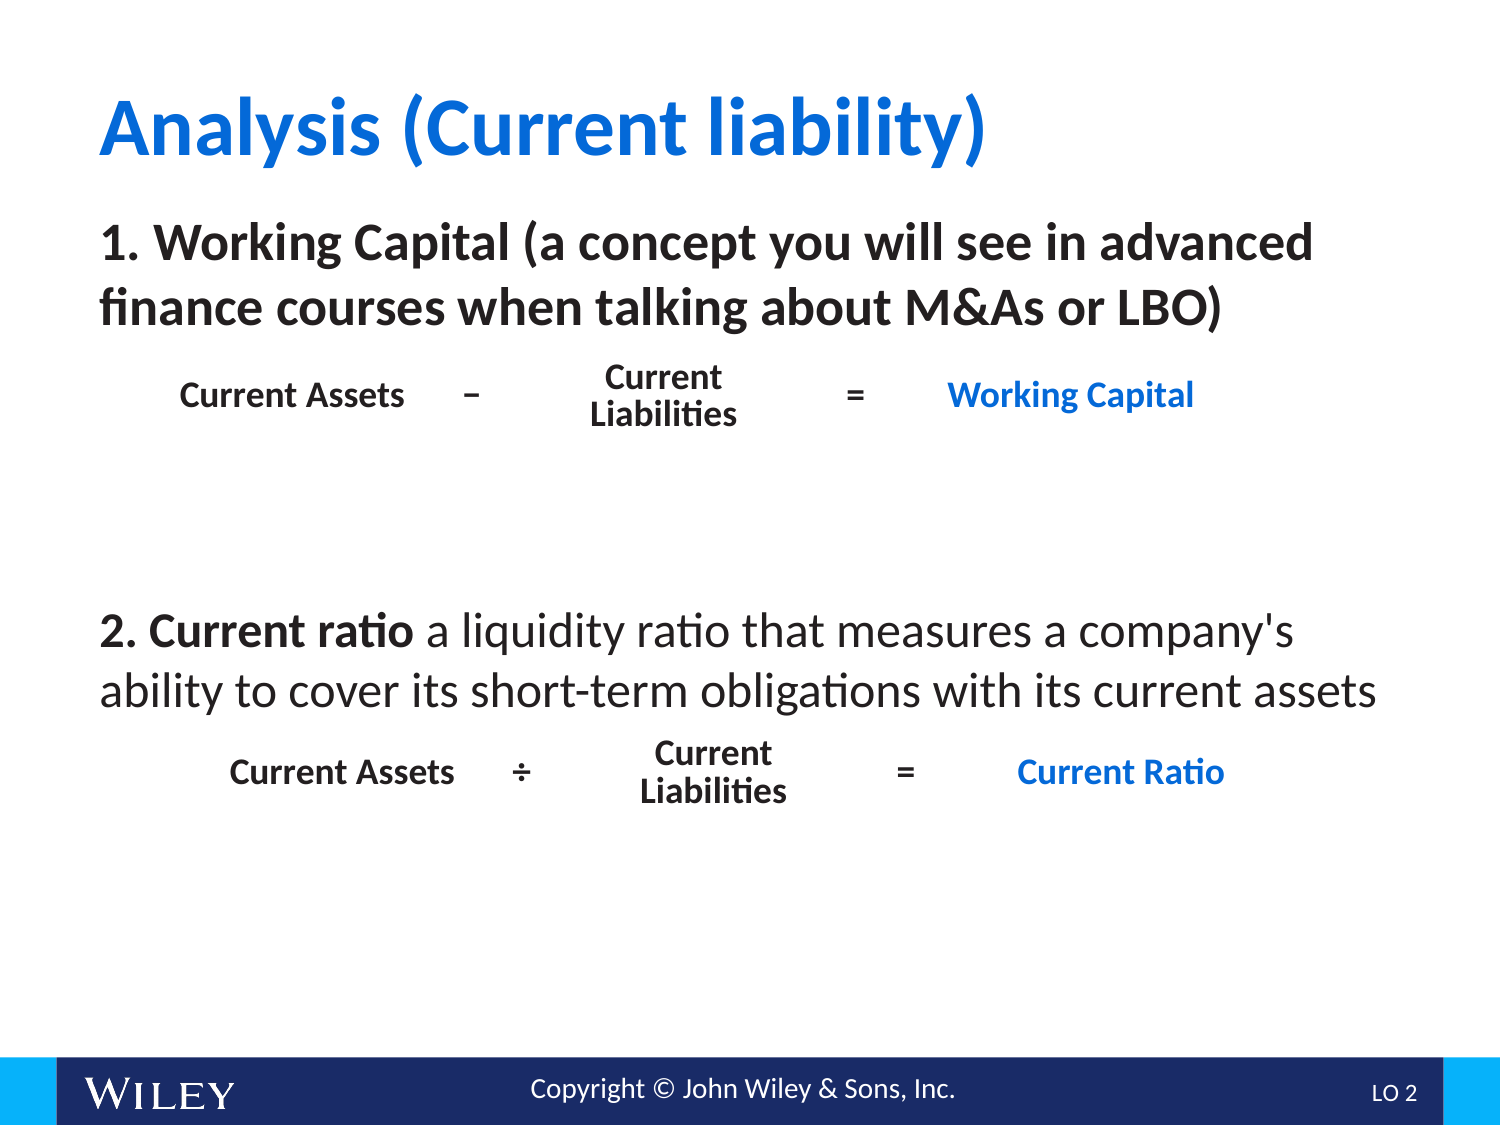

# Analysis (Current liability)
1. Working Capital (a concept you will see in advanced finance courses when talking about M&As or LBO)
| Current Assets | − | Current Liabilities | = | Working Capital |
| --- | --- | --- | --- | --- |
2. Current ratio a liquidity ratio that measures a company's ability to cover its short-term obligations with its current assets
| Current Assets | ÷ | Current Liabilities | = | Current Ratio |
| --- | --- | --- | --- | --- |
L O 2